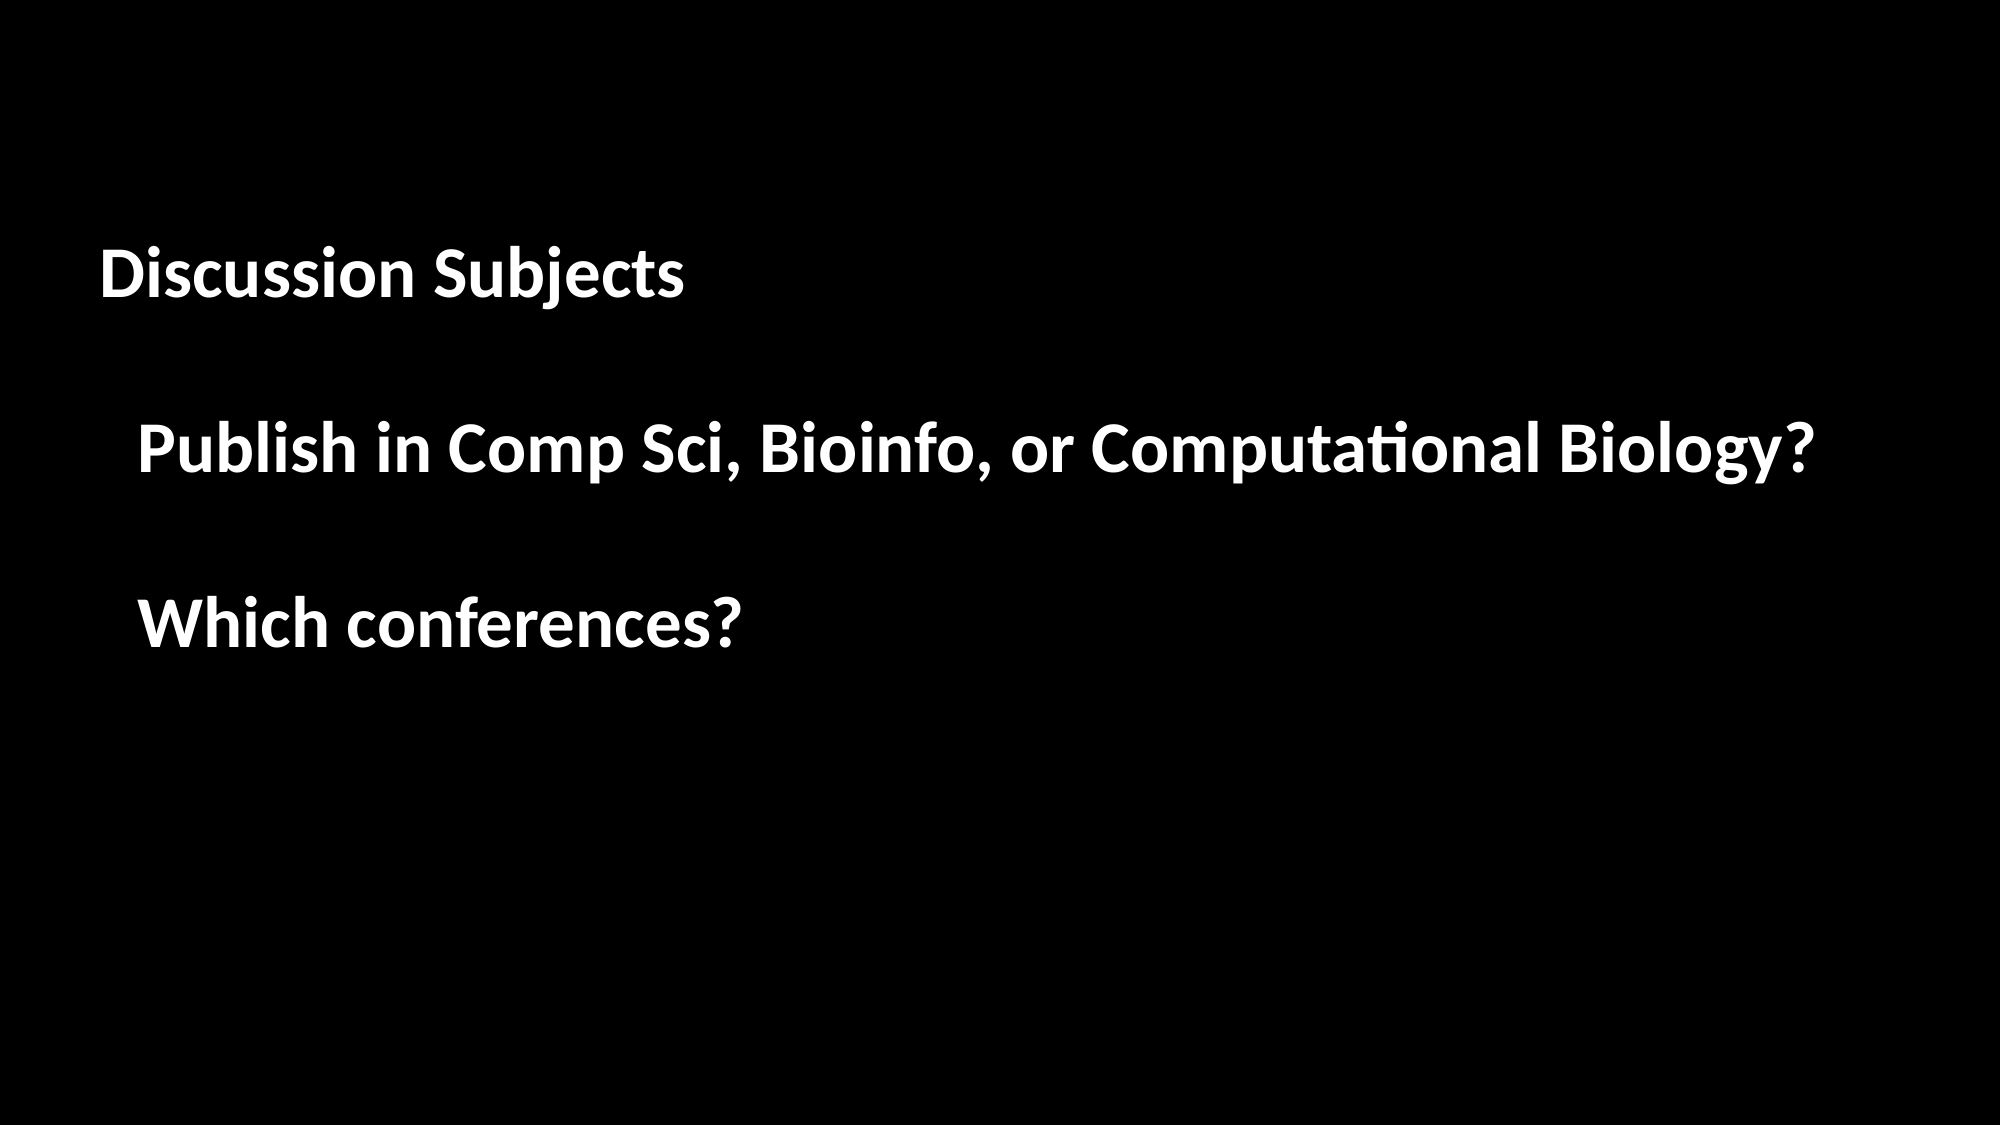

Discussion Subjects

Publish in Comp Sci, Bioinfo, or Computational Biology?

Which conferences?